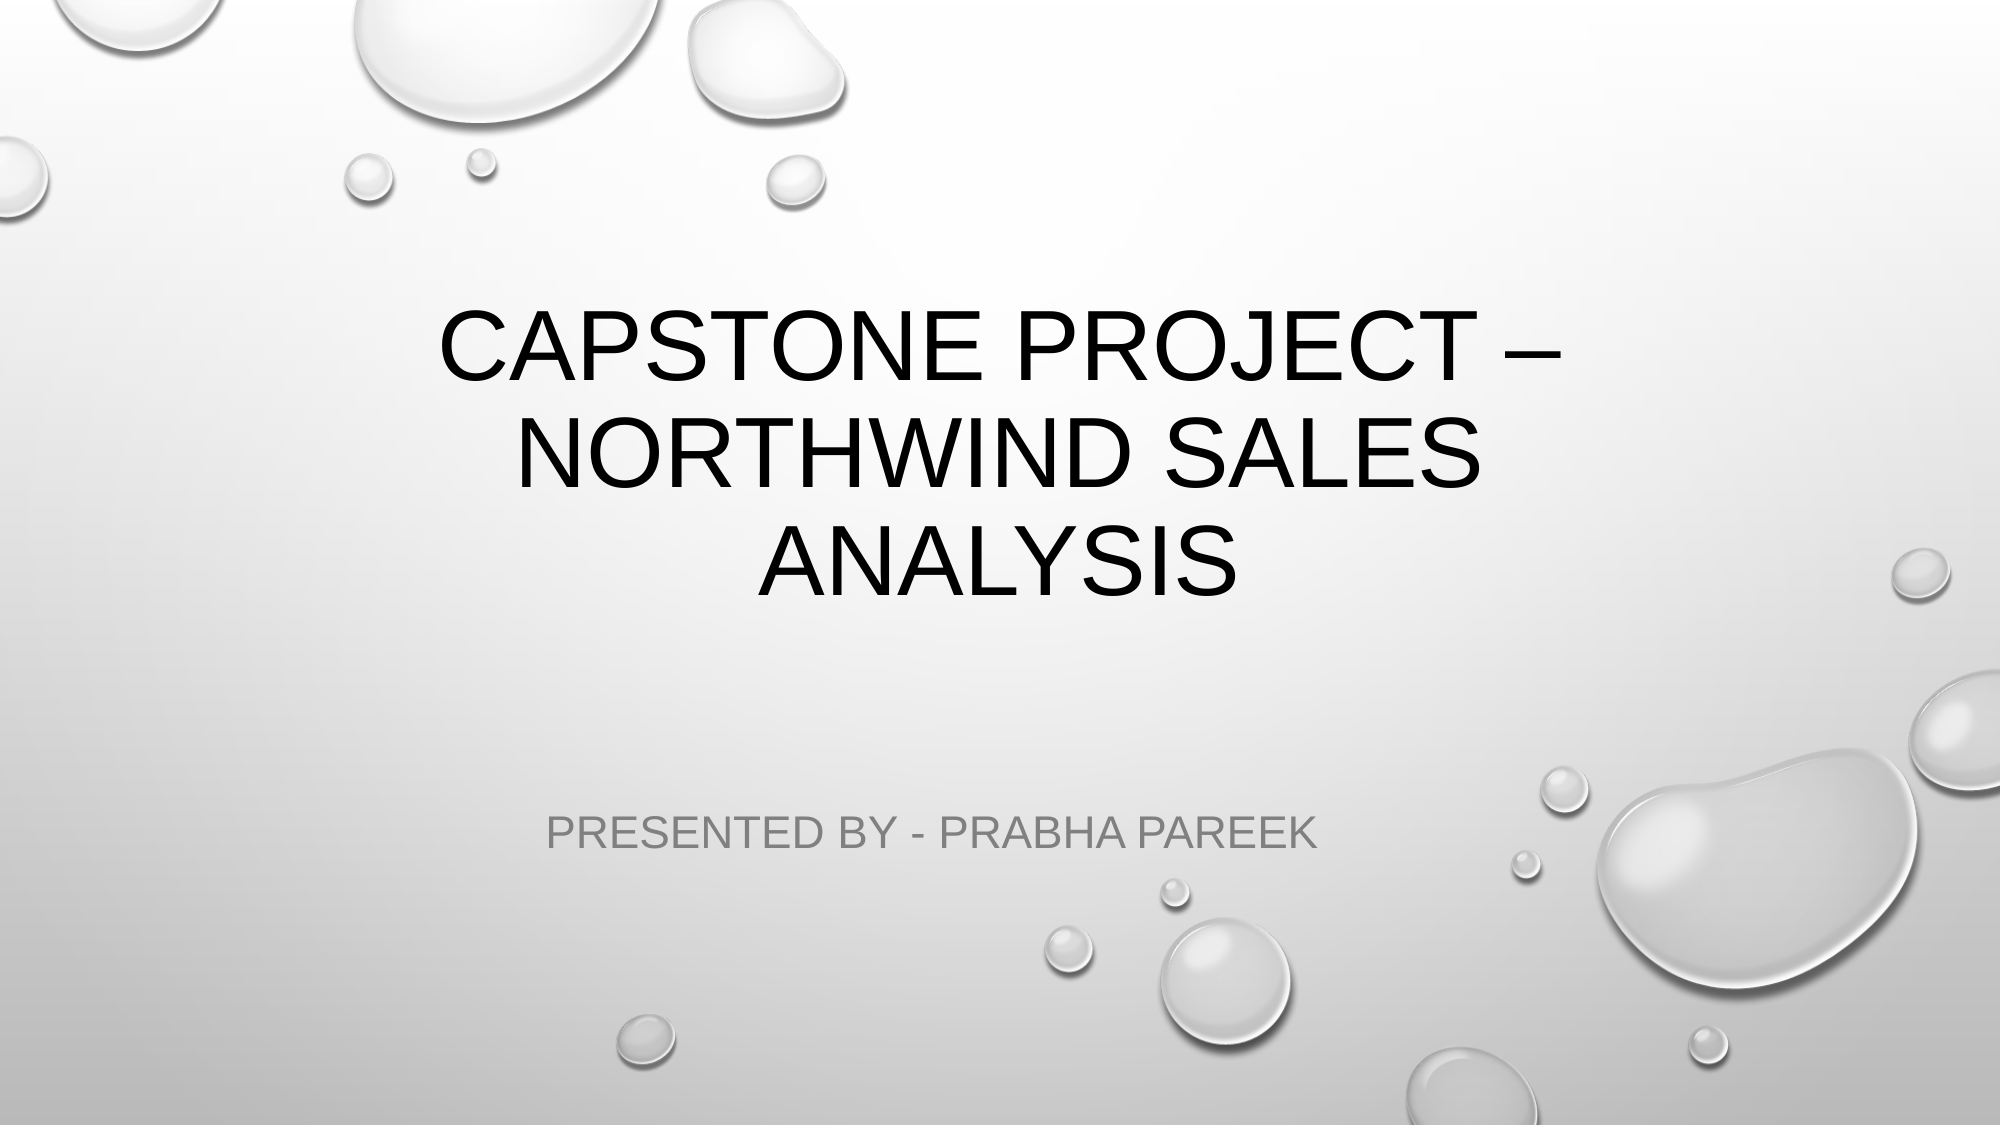

# CAPSTONE PROJECT – NORTHWIND SALES ANALYSIS
Presented by - Prabha Pareek